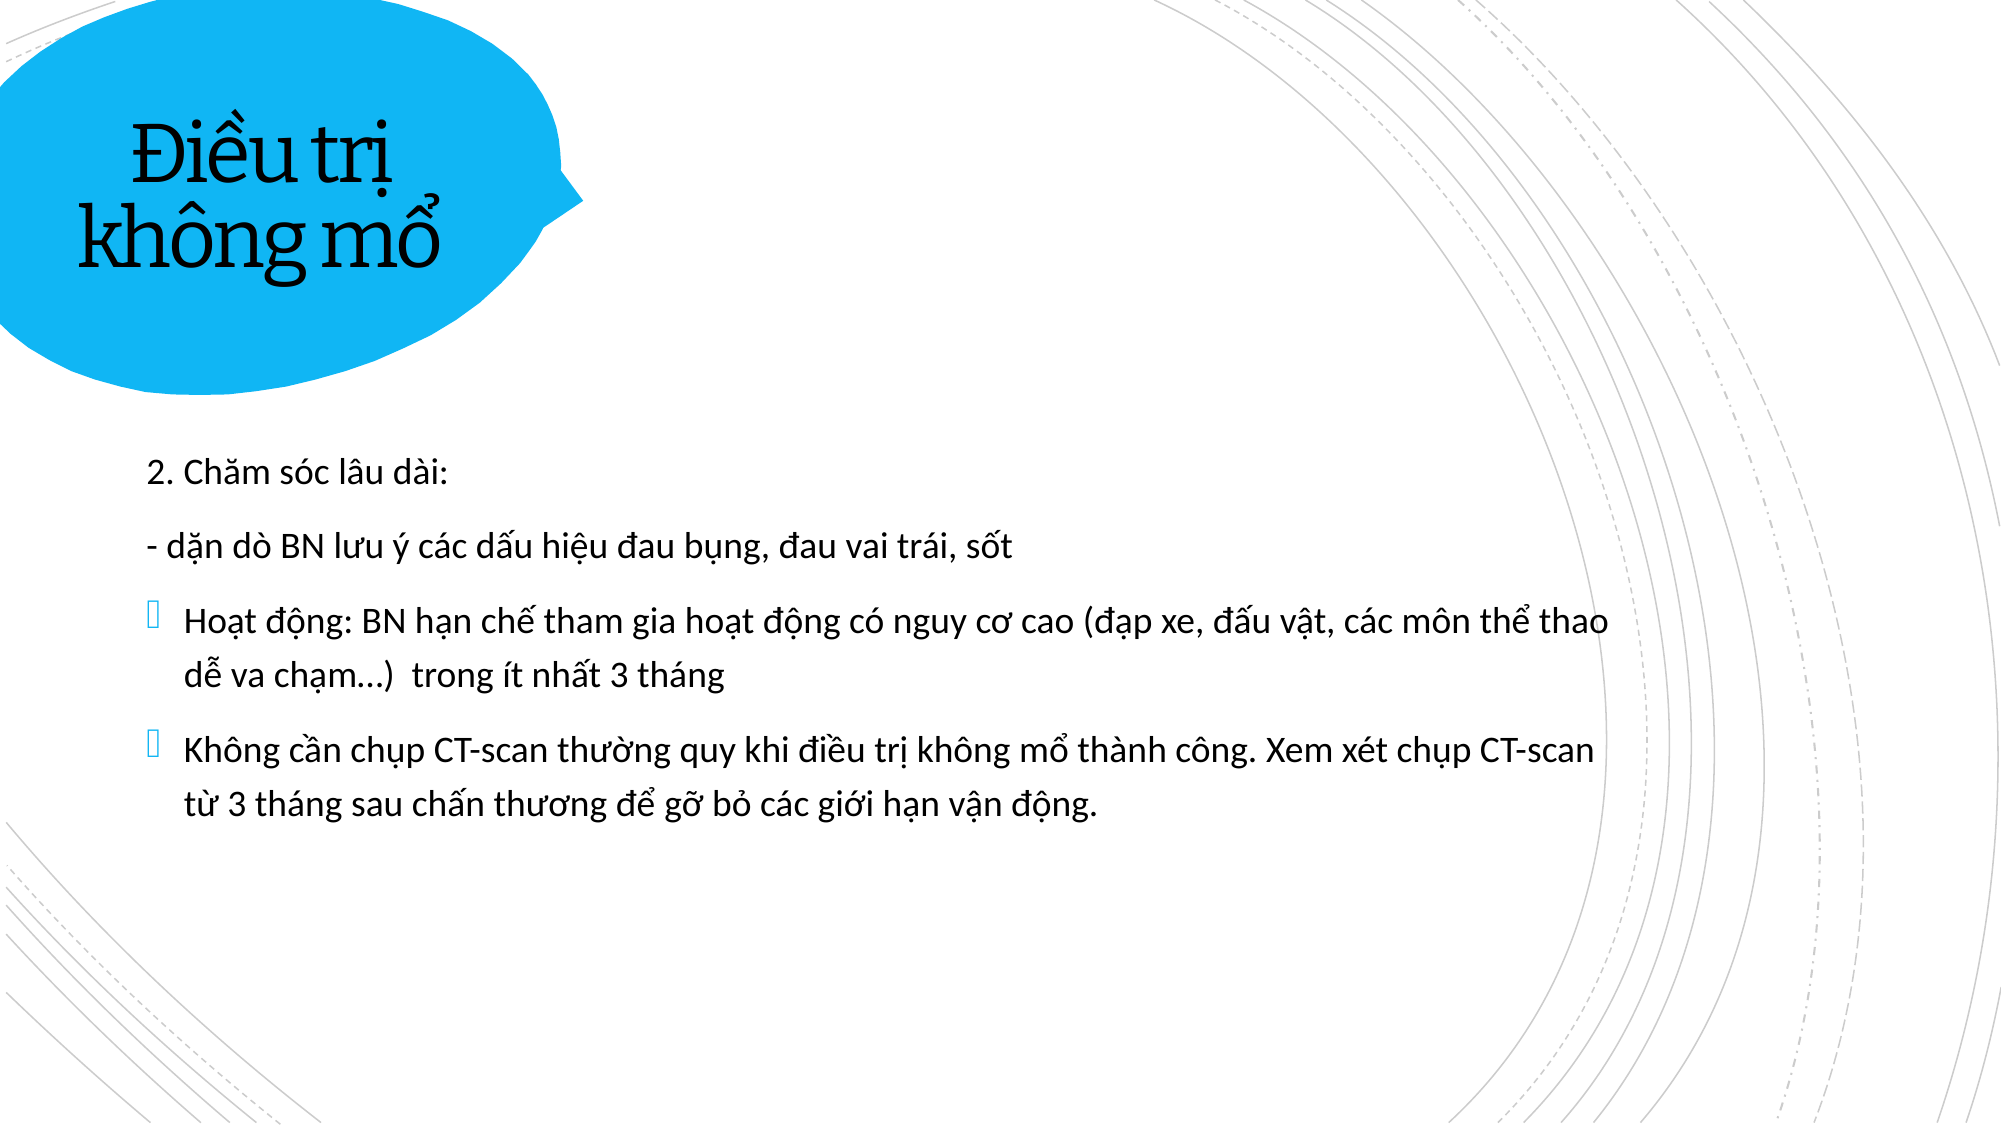

# Điều trị không mổ
2. Chăm sóc lâu dài:
- dặn dò BN lưu ý các dấu hiệu đau bụng, đau vai trái, sốt
Hoạt động: BN hạn chế tham gia hoạt động có nguy cơ cao (đạp xe, đấu vật, các môn thể thao dễ va chạm…)  trong ít nhất 3 tháng
Không cần chụp CT-scan thường quy khi điều trị không mổ thành công. Xem xét chụp CT-scan từ 3 tháng sau chấn thương để gỡ bỏ các giới hạn vận động.